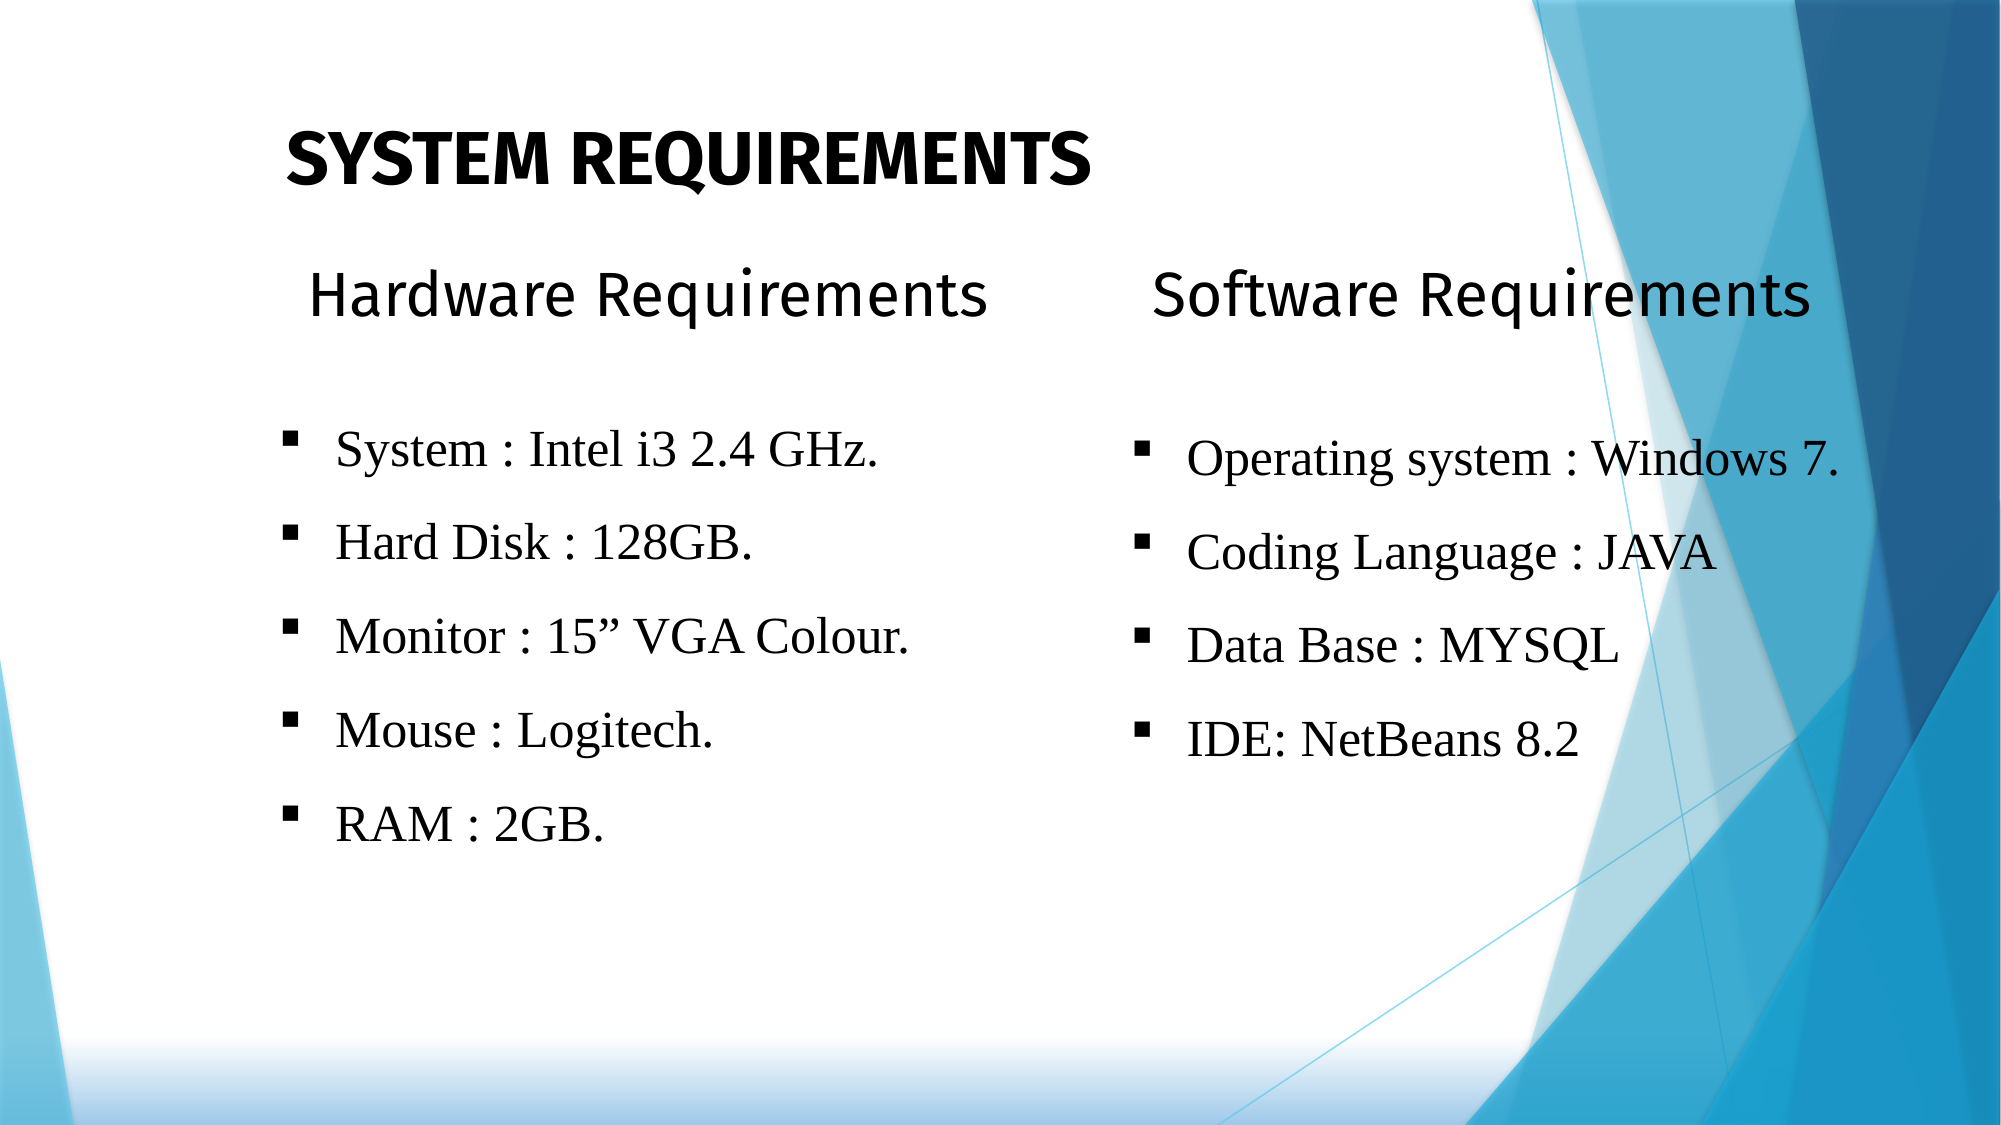

SYSTEM REQUIREMENTS
Hardware Requirements
Software Requirements
System : Intel i3 2.4 GHz.
Hard Disk : 128GB.
Monitor : 15” VGA Colour.
Mouse : Logitech.
RAM : 2GB.
Operating system : Windows 7.
Coding Language : JAVA
Data Base : MYSQL
IDE: NetBeans 8.2